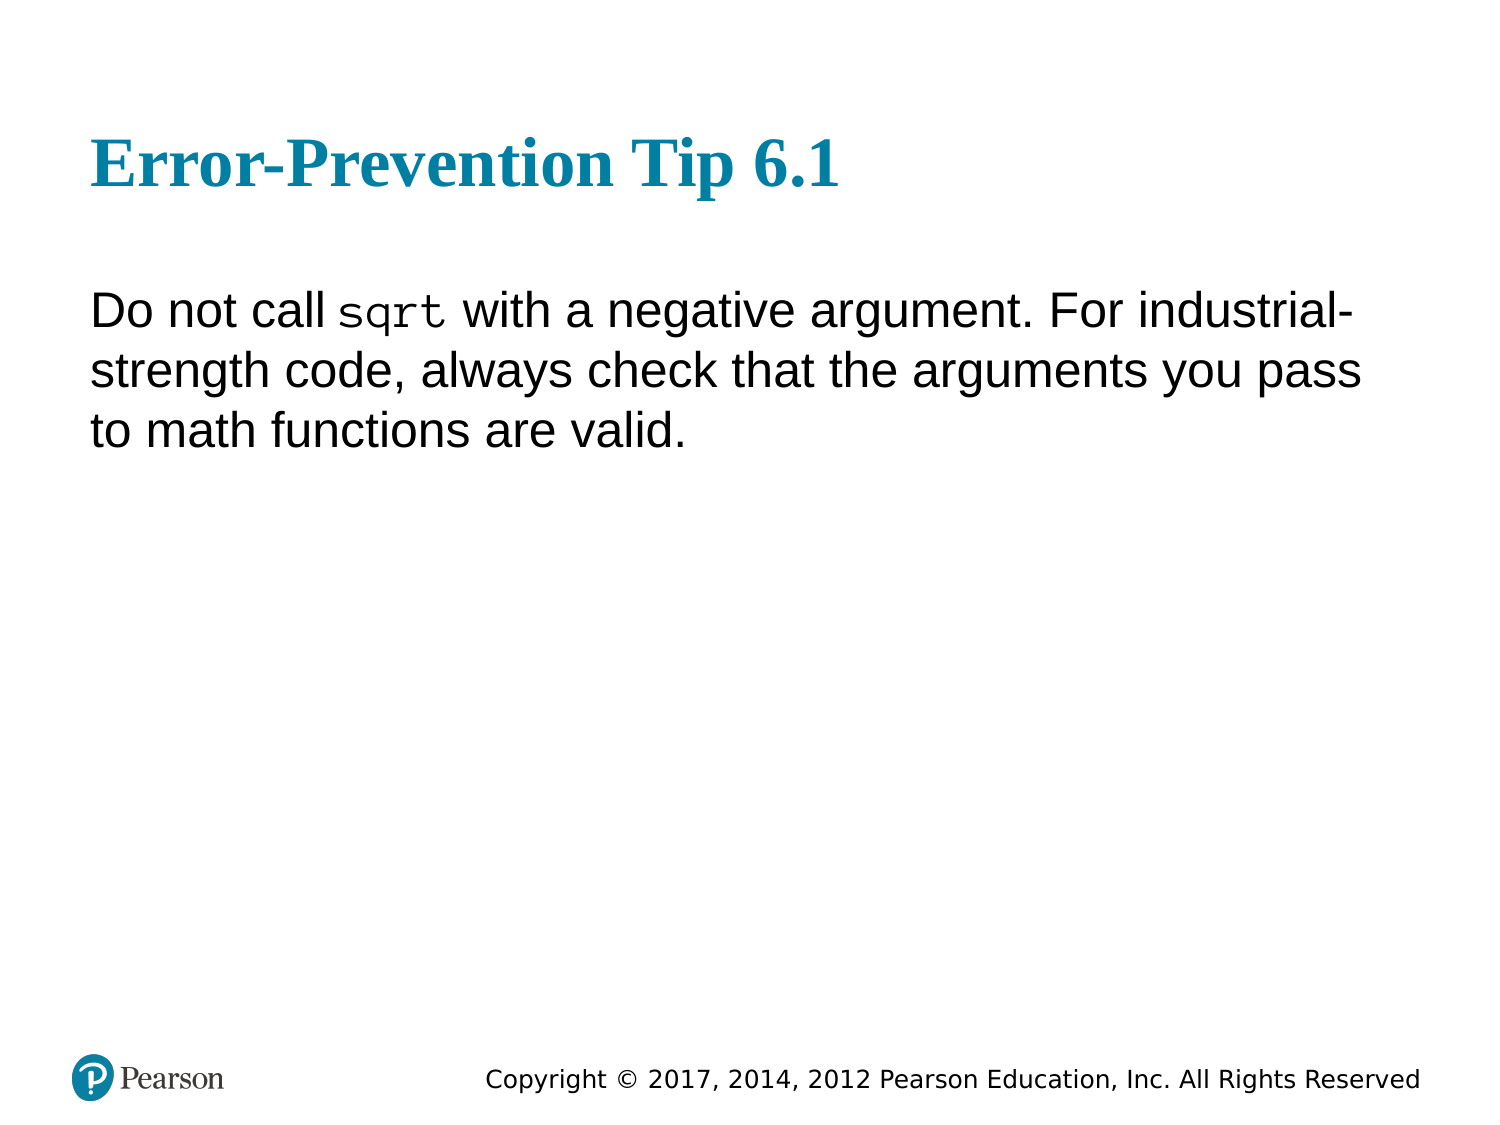

# Error-Prevention Tip 6.1
Do not call sqrt with a negative argument. For industrial-strength code, always check that the arguments you pass to math functions are valid.